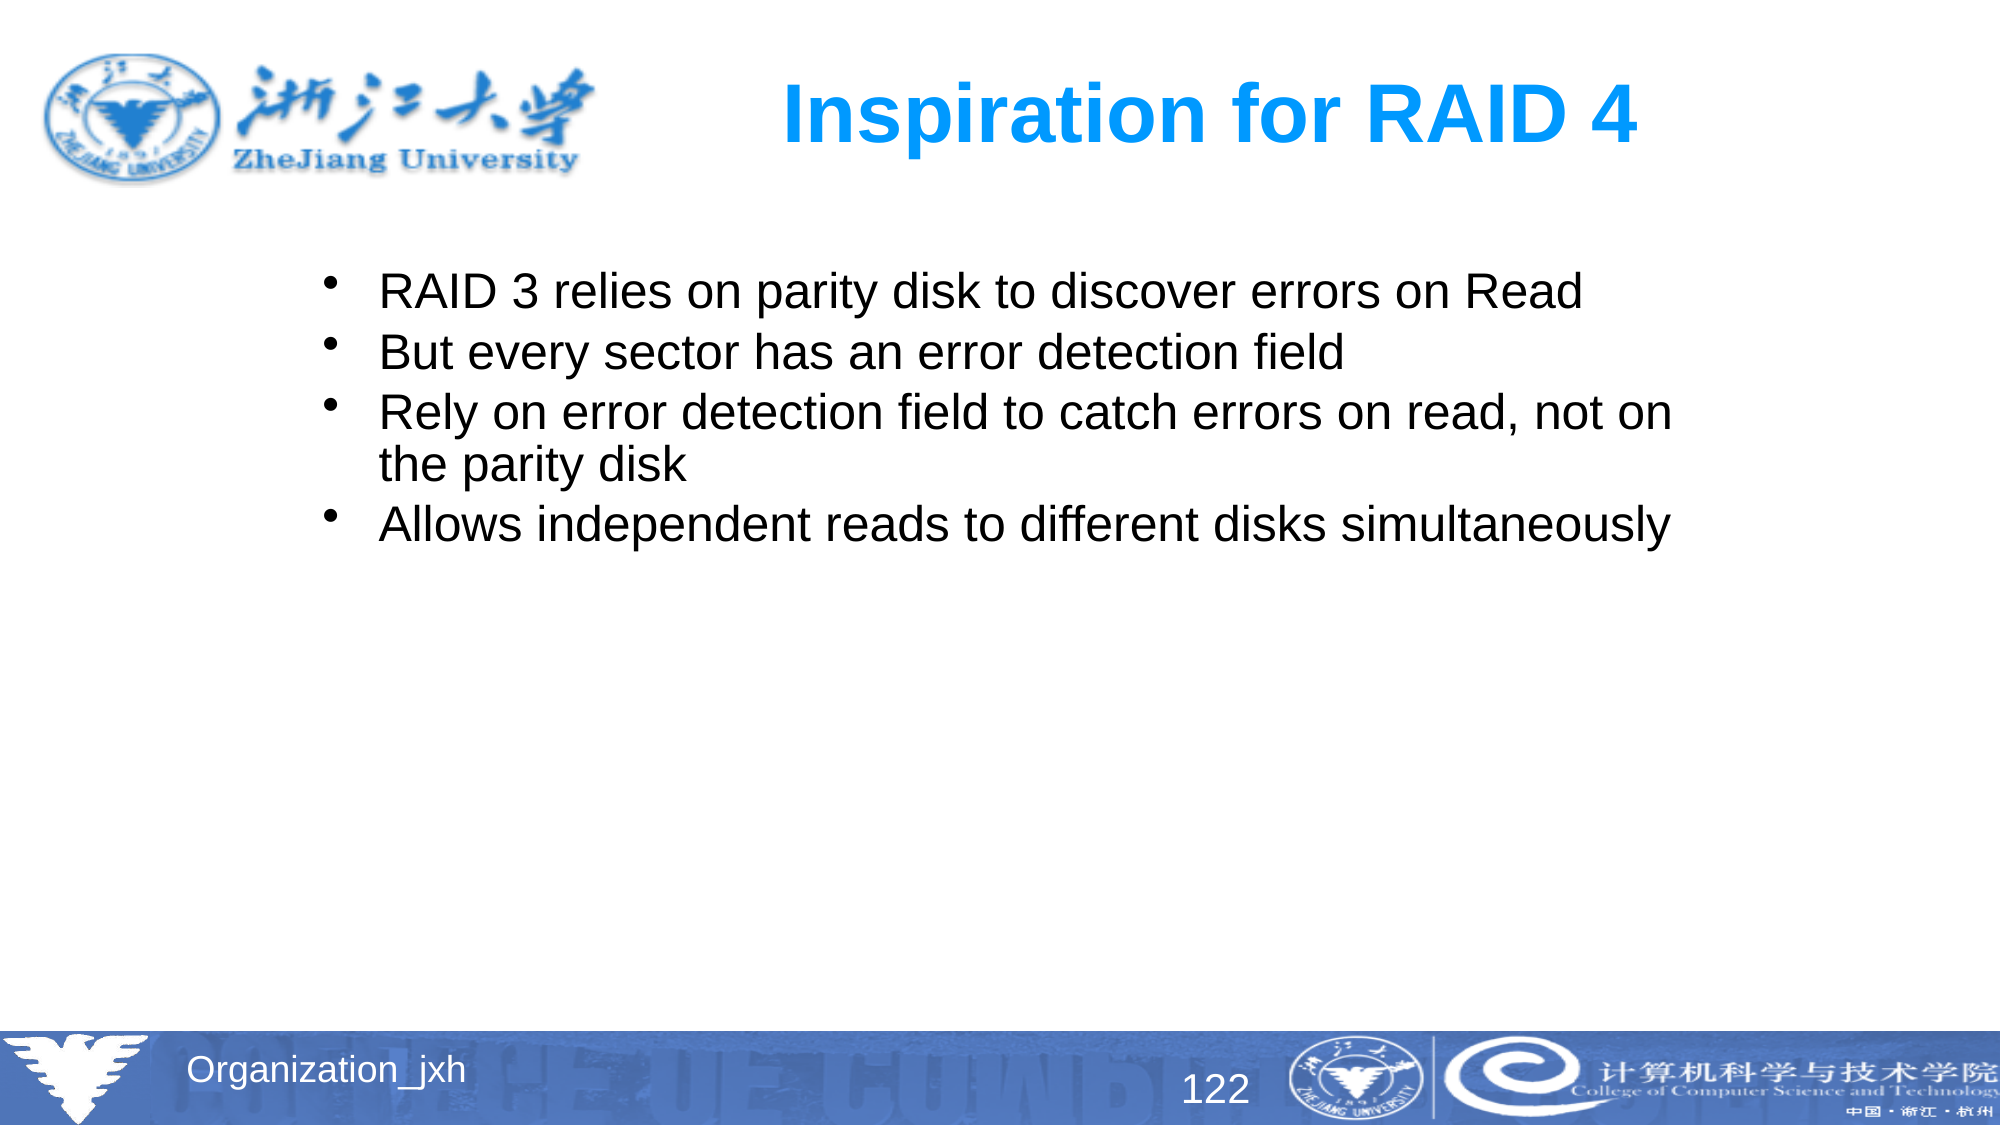

# Inspiration for RAID 4
RAID 3 relies on parity disk to discover errors on Read
But every sector has an error detection field
Rely on error detection field to catch errors on read, not on the parity disk
Allows independent reads to different disks simultaneously